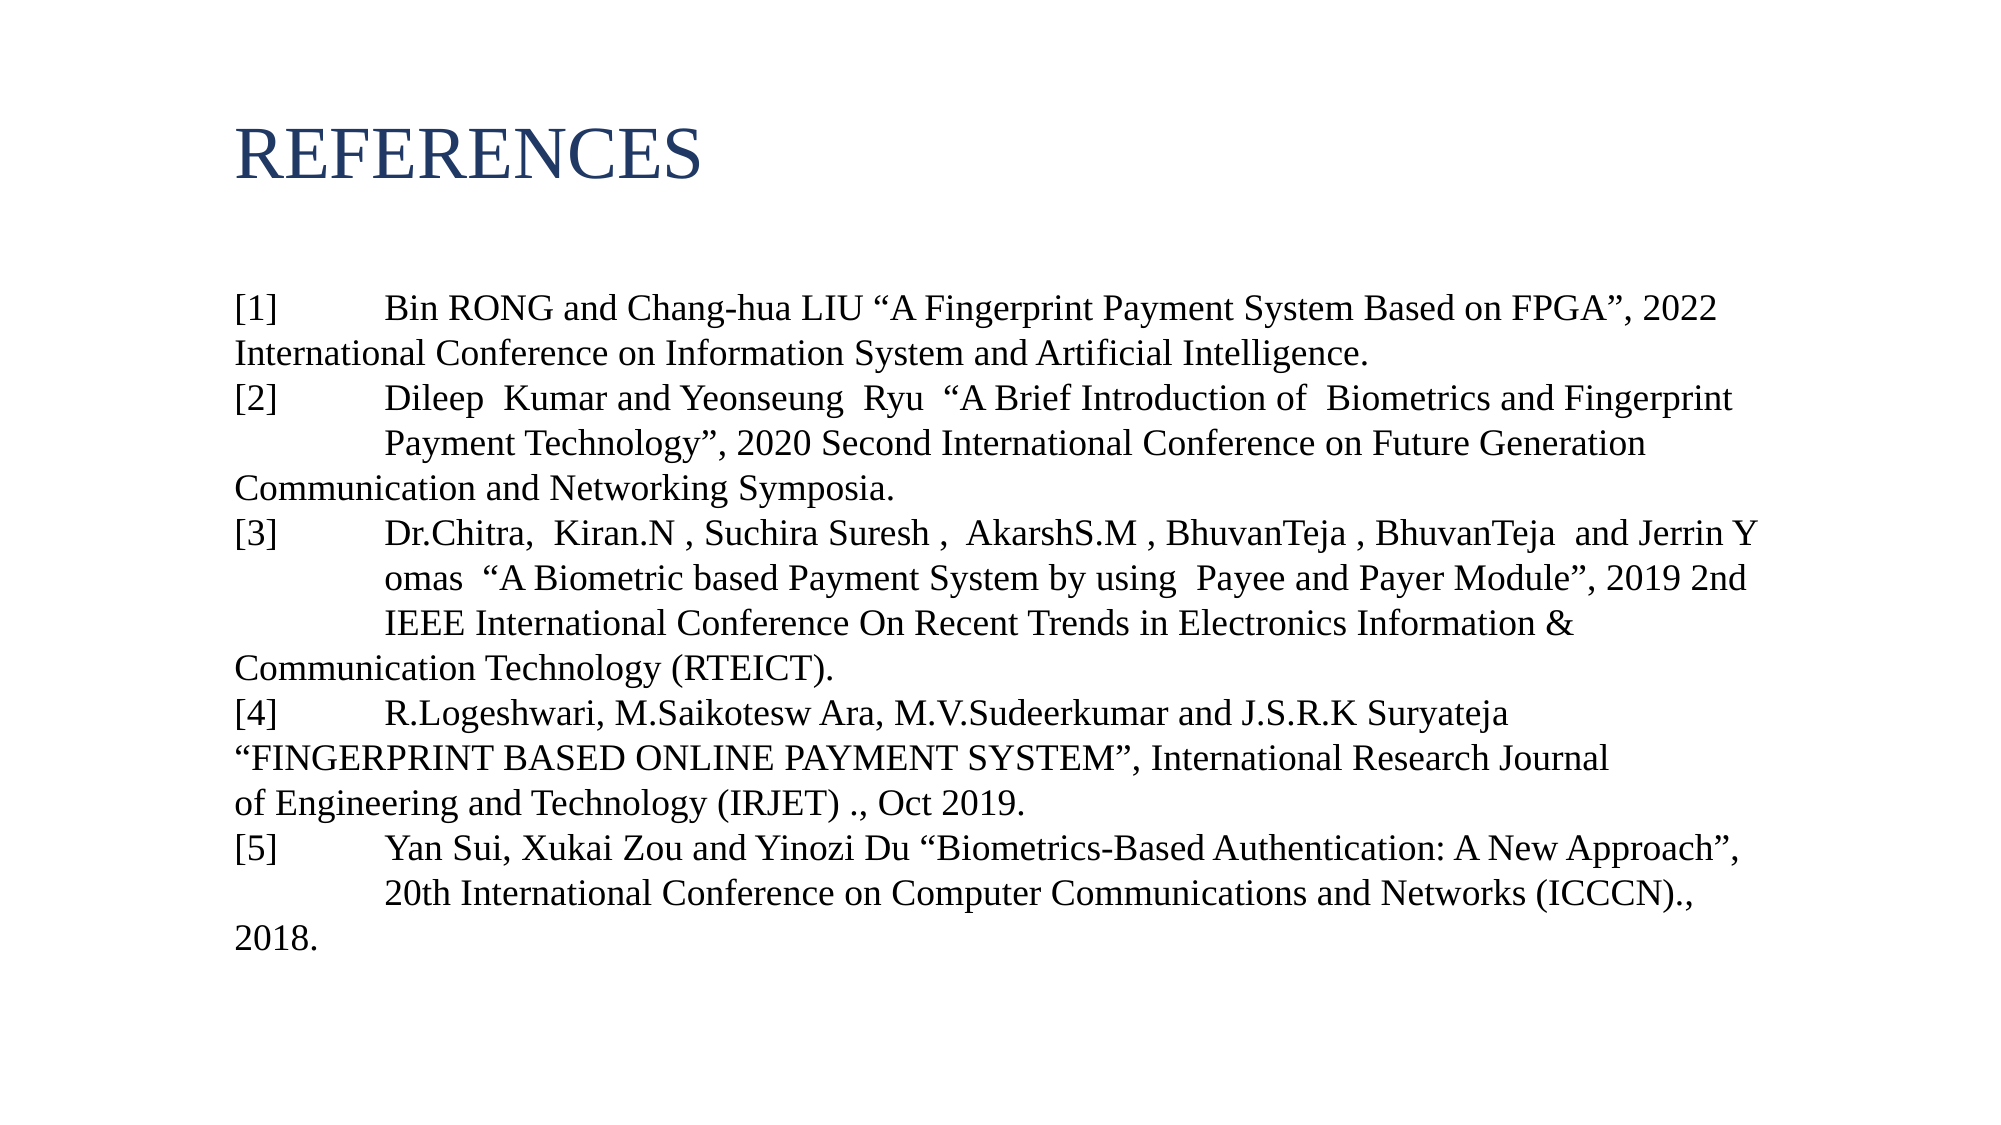

REFERENCES

[1]	Bin RONG and Chang-hua LIU “A Fingerprint Payment System Based on FPGA”, 2022 	International Conference on Information System and Artificial Intelligence.
[2]	Dileep  Kumar and Yeonseung  Ryu  “A Brief Introduction of  Biometrics and Fingerprint 	Payment Technology”, 2020 Second International Conference on Future Generation 	Communication and Networking Symposia.
[3]	Dr.Chitra,  Kiran.N , Suchira Suresh ,  AkarshS.M , BhuvanTeja , BhuvanTeja  and Jerrin Y 	omas  “A Biometric based Payment System by using  Payee and Payer Module”, 2019 2nd 	IEEE International Conference On Recent Trends in Electronics Information & 	Communication Technology (RTEICT).
[4]	R.Logeshwari, M.Saikotesw Ara, M.V.Sudeerkumar and J.S.R.K Suryateja 	“FINGERPRINT BASED ONLINE PAYMENT SYSTEM”, International Research Journal 	of Engineering and Technology (IRJET) ., Oct 2019.
[5]	Yan Sui, Xukai Zou and Yinozi Du “Biometrics-Based Authentication: A New Approach”, 	20th International Conference on Computer Communications and Networks (ICCCN)., 	2018.